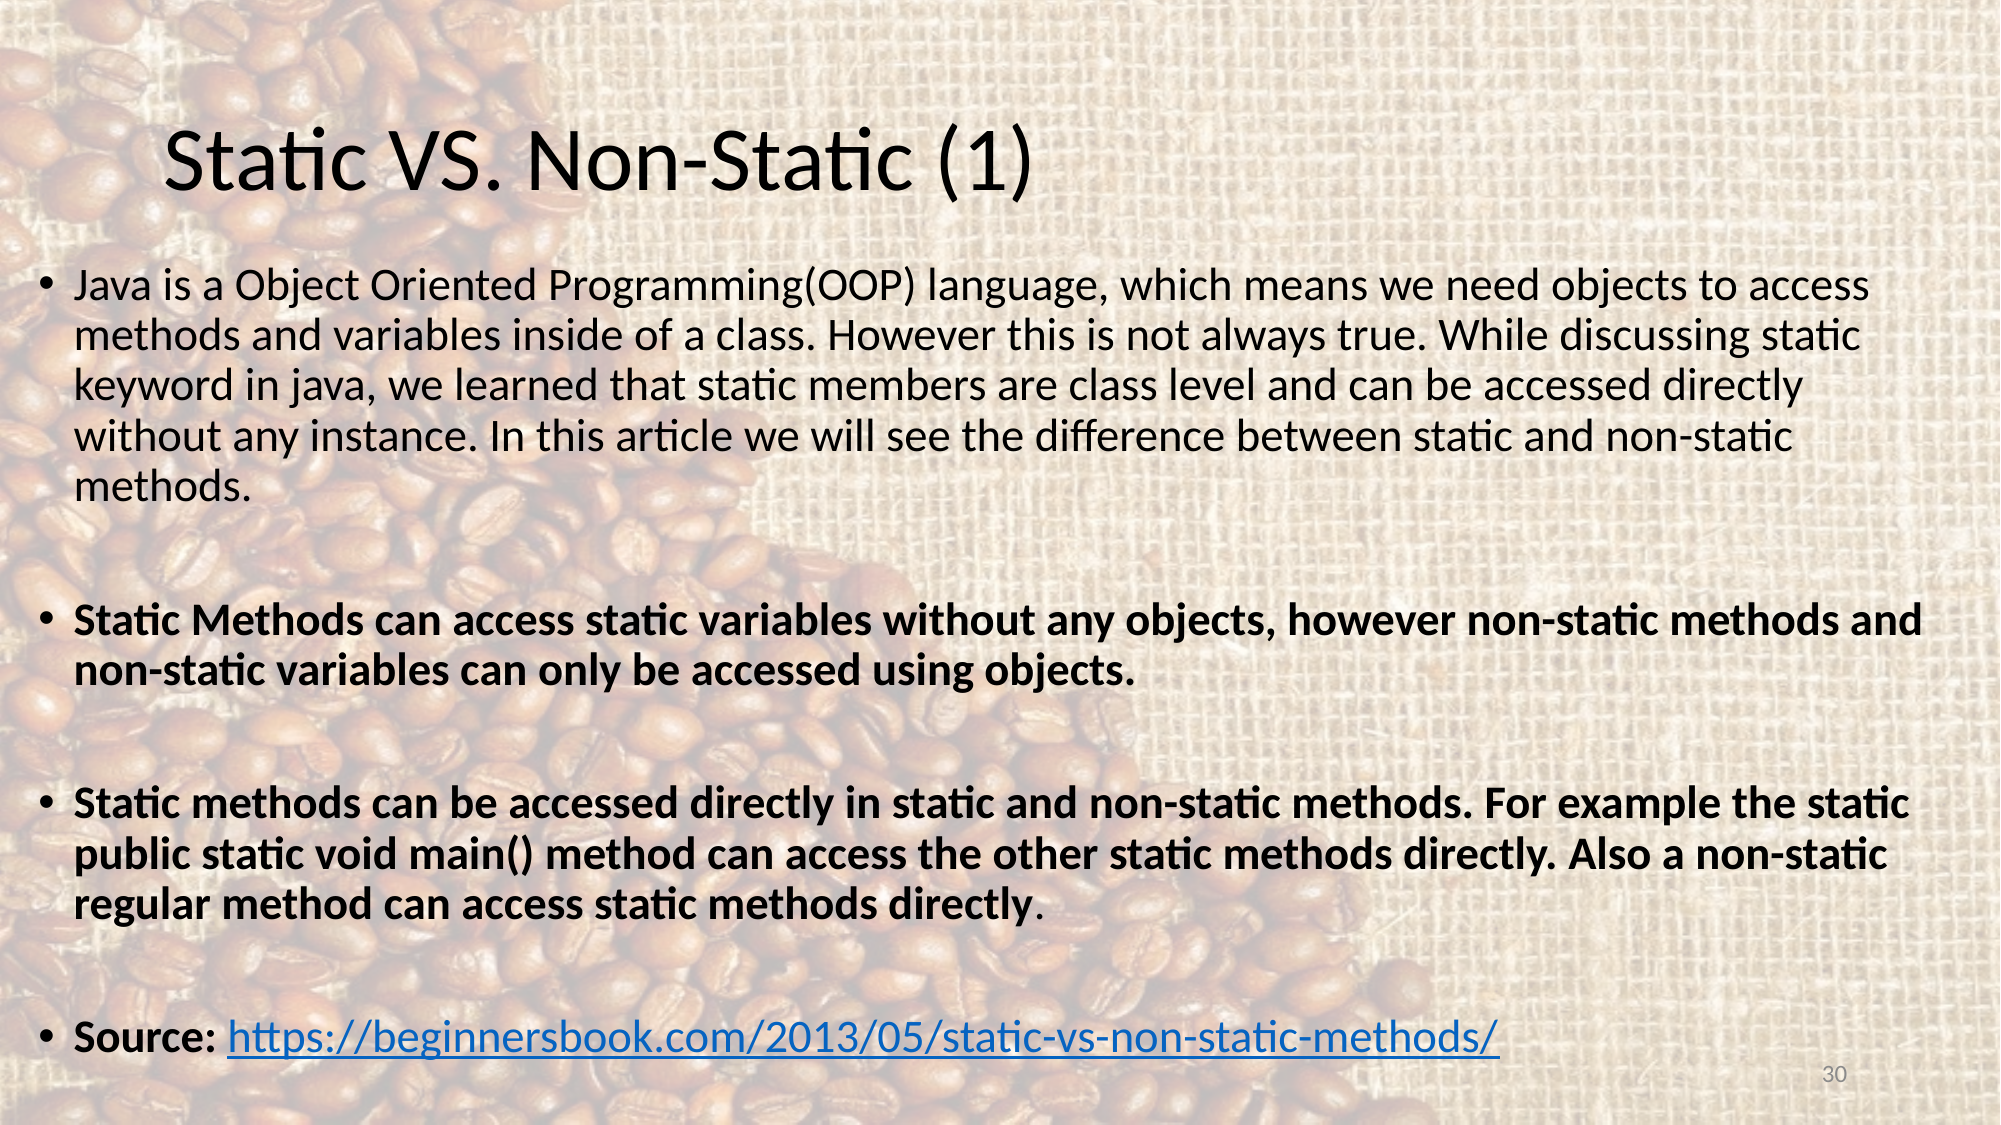

# Static VS. Non-Static (1)
Java is a Object Oriented Programming(OOP) language, which means we need objects to access methods and variables inside of a class. However this is not always true. While discussing static keyword in java, we learned that static members are class level and can be accessed directly without any instance. In this article we will see the difference between static and non-static methods.

Static Methods can access static variables without any objects, however non-static methods and non-static variables can only be accessed using objects.

Static methods can be accessed directly in static and non-static methods. For example the static public static void main() method can access the other static methods directly. Also a non-static regular method can access static methods directly.

Source: https://beginnersbook.com/2013/05/static-vs-non-static-methods/

30